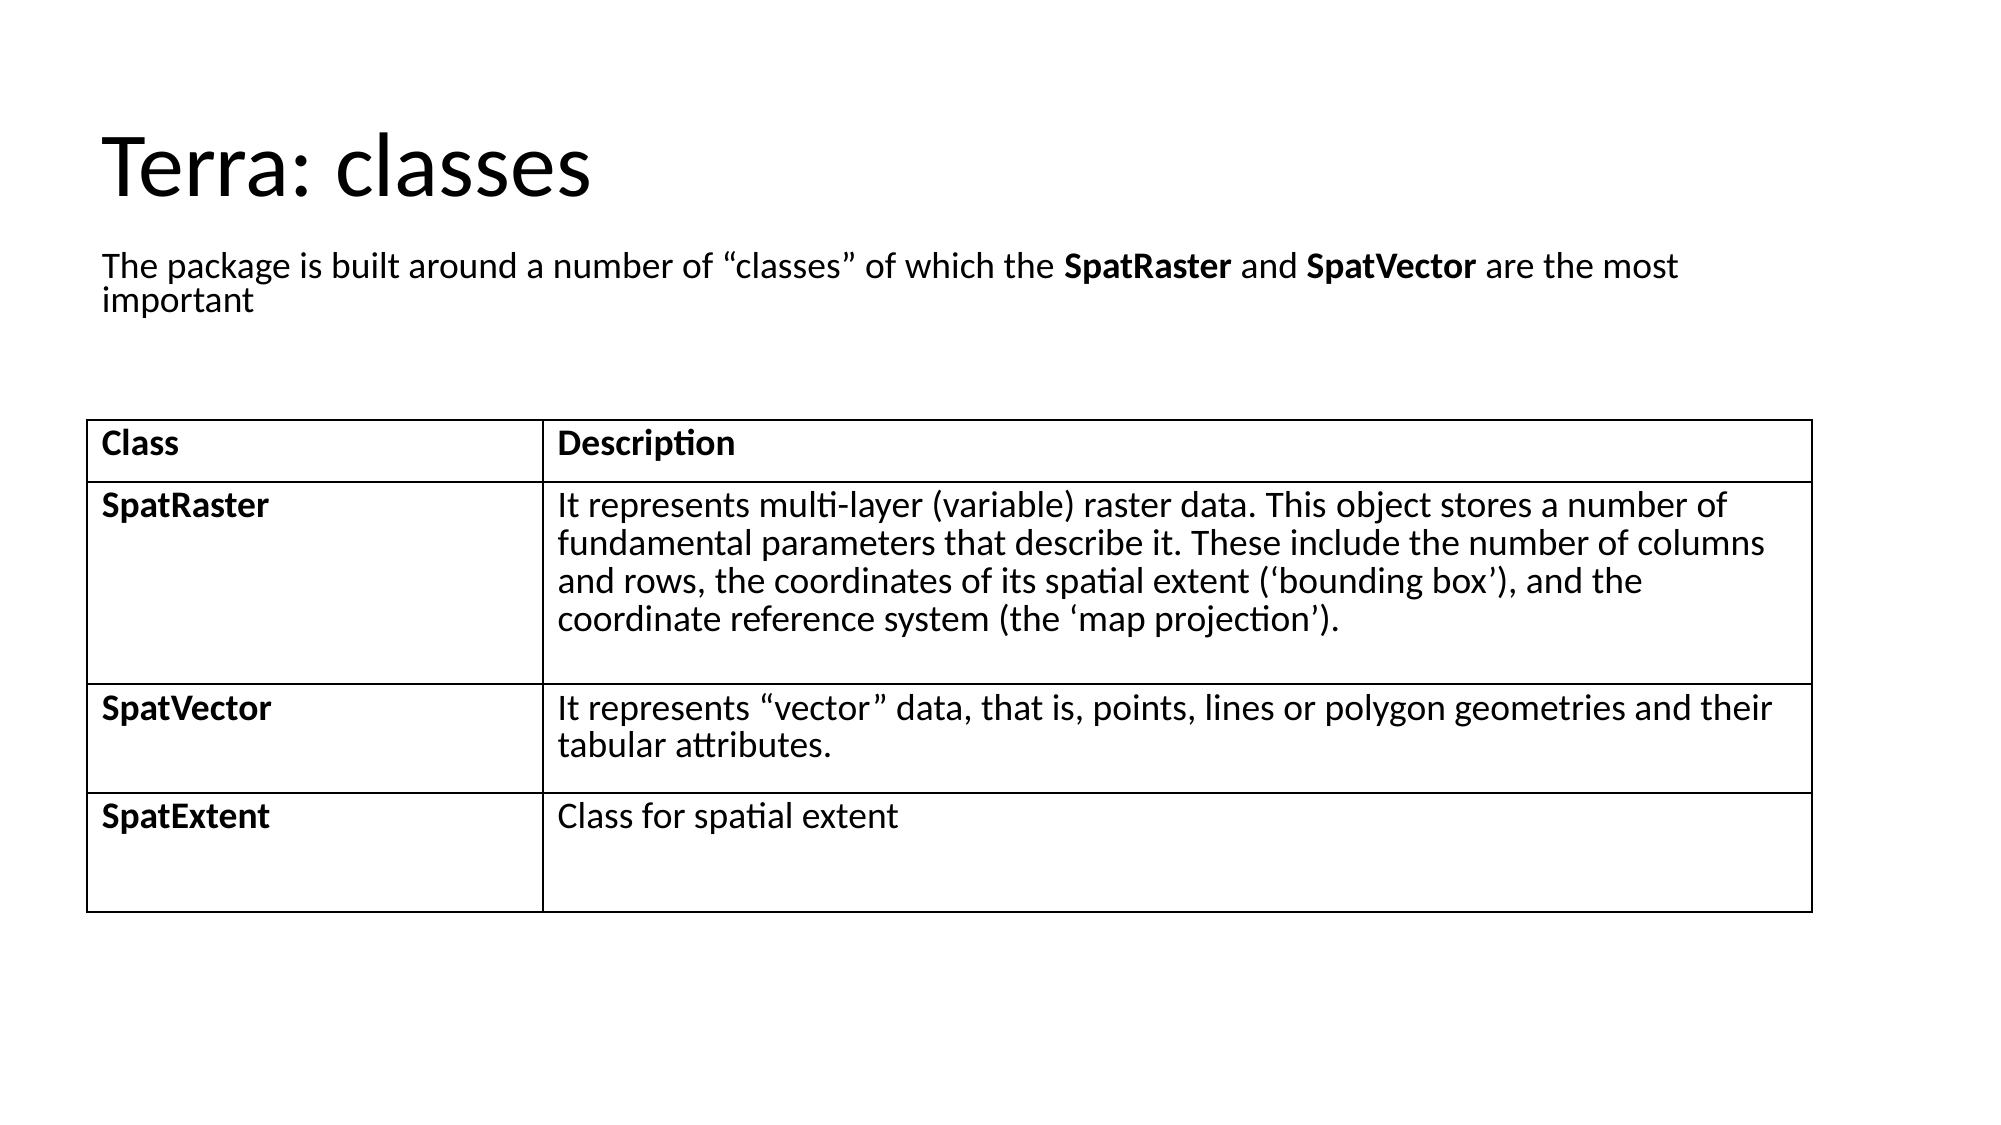

# Terra: classes
The package is built around a number of “classes” of which the SpatRaster and SpatVector are the most important
| Class | Description |
| --- | --- |
| SpatRaster | It represents multi-layer (variable) raster data. This object stores a number of fundamental parameters that describe it. These include the number of columns and rows, the coordinates of its spatial extent (‘bounding box’), and the coordinate reference system (the ‘map projection’). |
| SpatVector | It represents “vector” data, that is, points, lines or polygon geometries and their tabular attributes. |
| SpatExtent | Class for spatial extent |